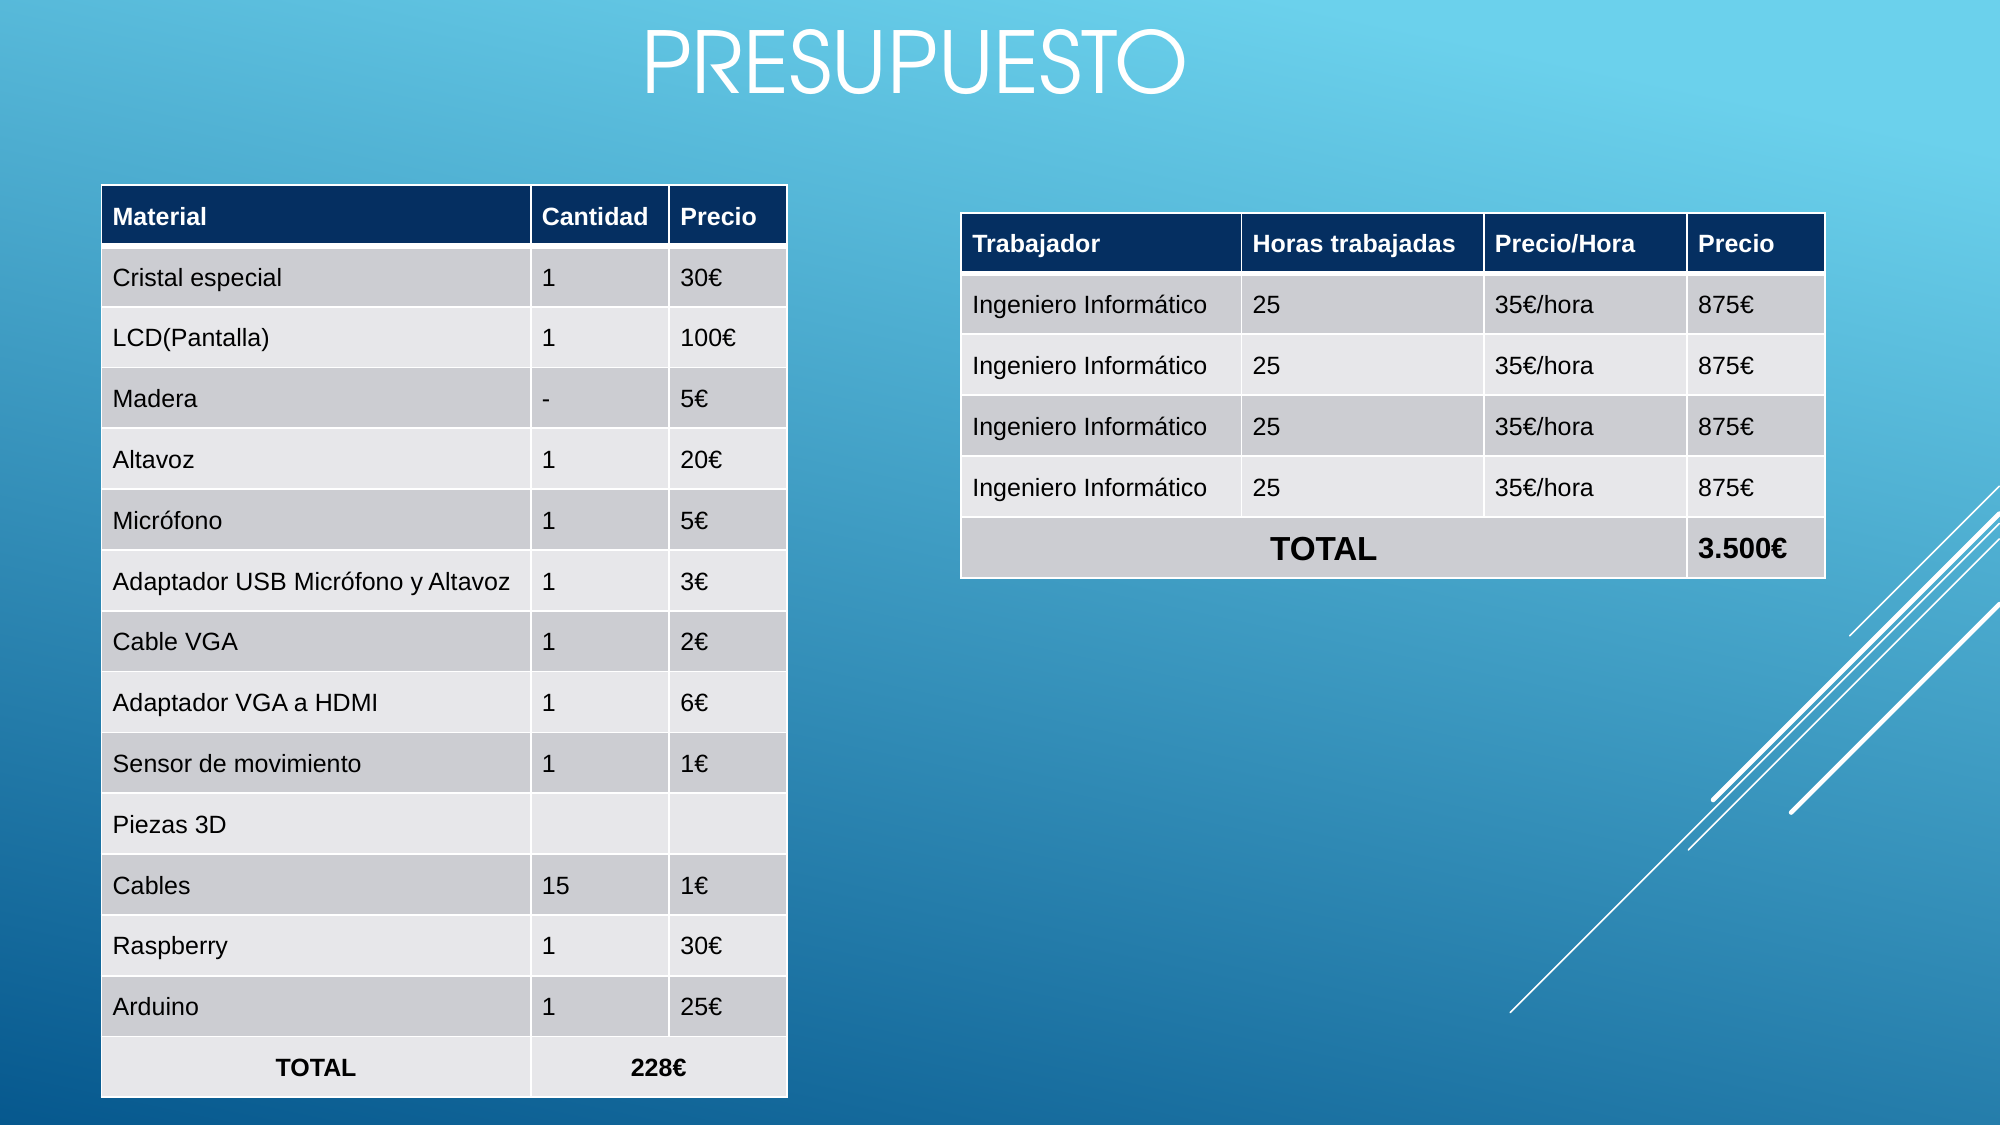

# presupuesto
| Material | Cantidad | Precio |
| --- | --- | --- |
| Cristal especial | 1 | 30€ |
| LCD(Pantalla) | 1 | 100€ |
| Madera | - | 5€ |
| Altavoz | 1 | 20€ |
| Micrófono | 1 | 5€ |
| Adaptador USB Micrófono y Altavoz | 1 | 3€ |
| Cable VGA | 1 | 2€ |
| Adaptador VGA a HDMI | 1 | 6€ |
| Sensor de movimiento | 1 | 1€ |
| Piezas 3D |  |  |
| Cables | 15 | 1€ |
| Raspberry | 1 | 30€ |
| Arduino | 1 | 25€ |
| TOTAL | 228€ |  |
| Trabajador | Horas trabajadas | Precio/Hora | Precio |
| --- | --- | --- | --- |
| Ingeniero Informático | 25 | 35€/hora | 875€ |
| Ingeniero Informático | 25 | 35€/hora | 875€ |
| Ingeniero Informático | 25 | 35€/hora | 875€ |
| Ingeniero Informático | 25 | 35€/hora | 875€ |
| TOTAL |  |  | 3.500€ |